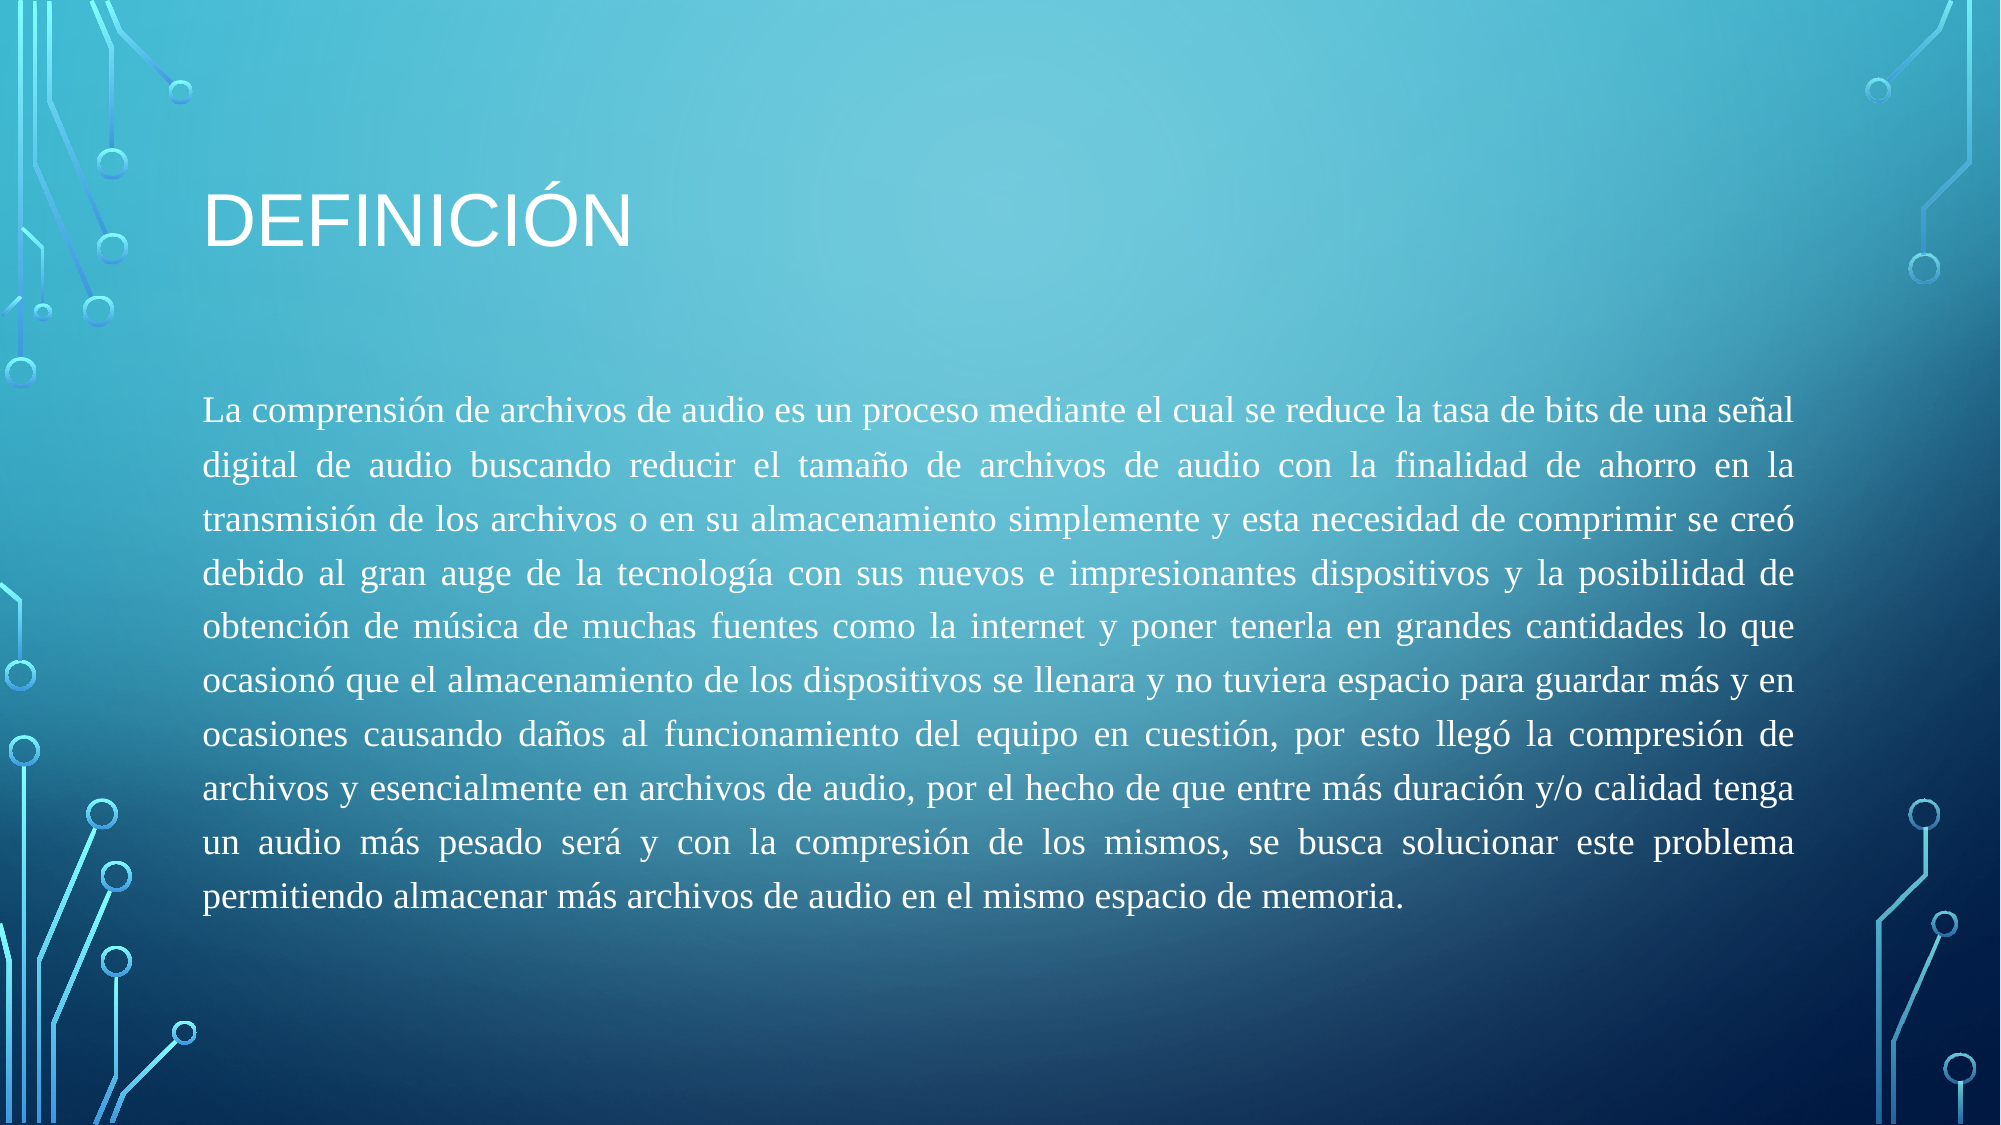

# Definición
La comprensión de archivos de audio es un proceso mediante el cual se reduce la tasa de bits de una señal digital de audio buscando reducir el tamaño de archivos de audio con la finalidad de ahorro en la transmisión de los archivos o en su almacenamiento simplemente y esta necesidad de comprimir se creó debido al gran auge de la tecnología con sus nuevos e impresionantes dispositivos y la posibilidad de obtención de música de muchas fuentes como la internet y poner tenerla en grandes cantidades lo que ocasionó que el almacenamiento de los dispositivos se llenara y no tuviera espacio para guardar más y en ocasiones causando daños al funcionamiento del equipo en cuestión, por esto llegó la compresión de archivos y esencialmente en archivos de audio, por el hecho de que entre más duración y/o calidad tenga un audio más pesado será y con la compresión de los mismos, se busca solucionar este problema permitiendo almacenar más archivos de audio en el mismo espacio de memoria.